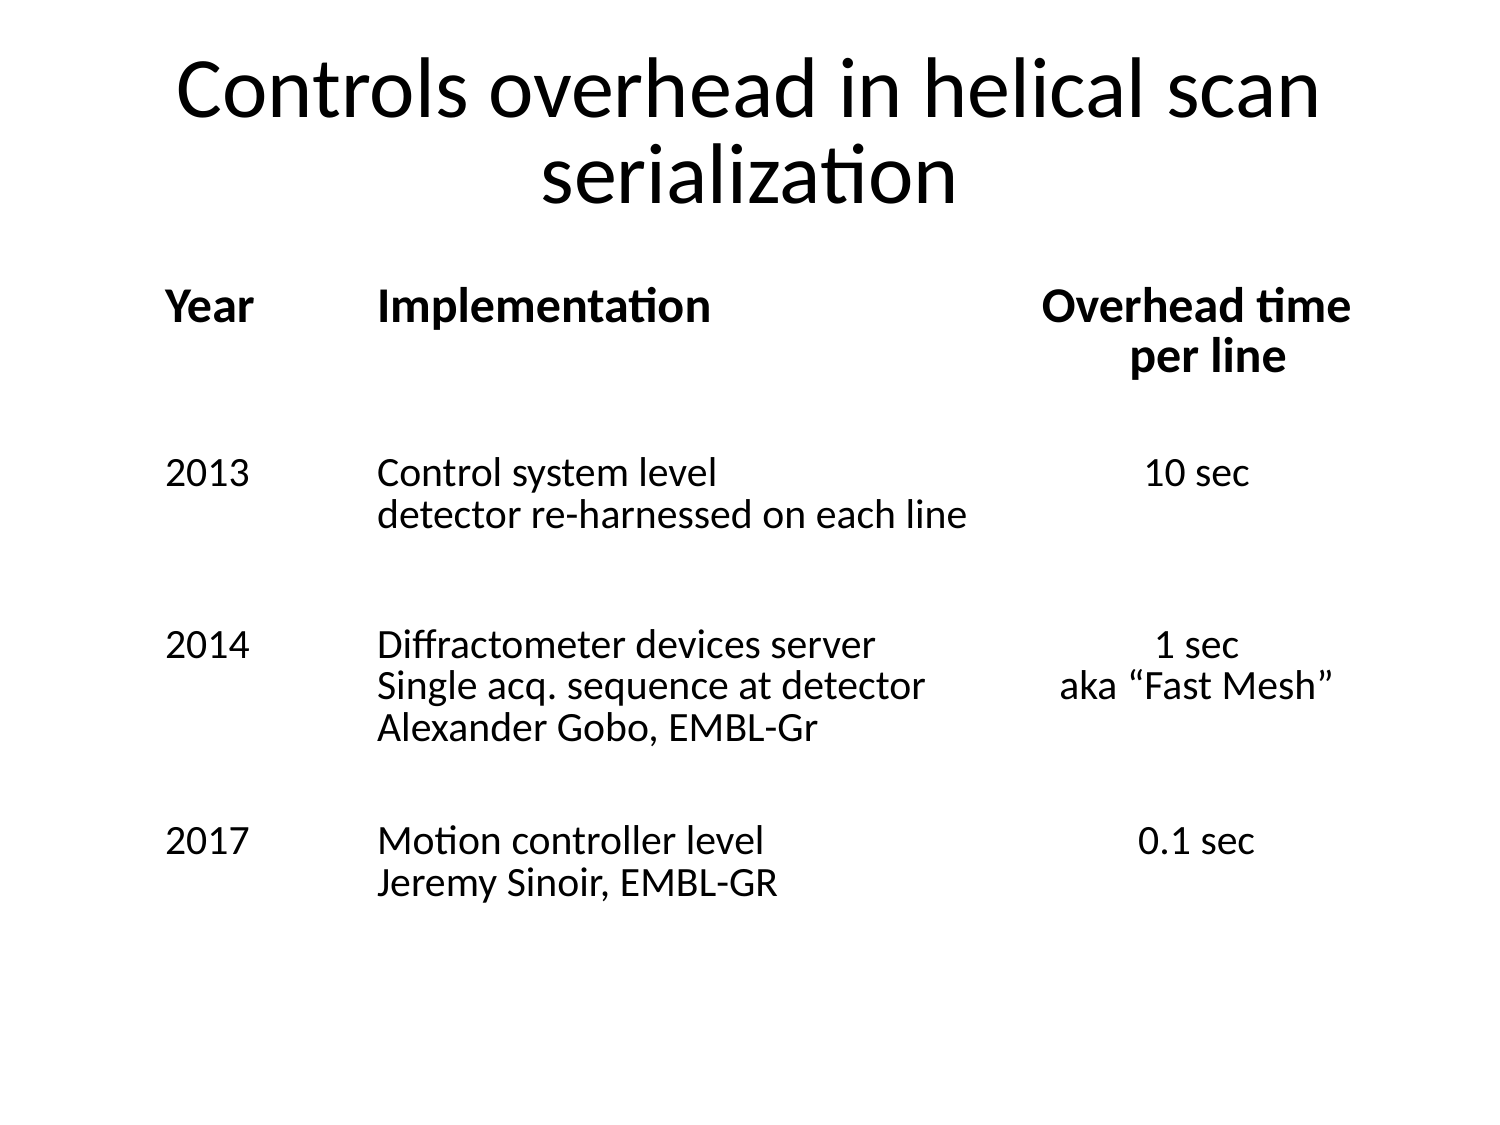

Controls overhead in helical scan serialization
| Year | Implementation | Overhead time per line |
| --- | --- | --- |
| 2013 | Control system level detector re-harnessed on each line | 10 sec |
| 2014 | Diffractometer devices server Single acq. sequence at detector Alexander Gobo, EMBL-Gr | 1 sec aka “Fast Mesh” |
| 2017 | Motion controller level Jeremy Sinoir, EMBL-GR | 0.1 sec |